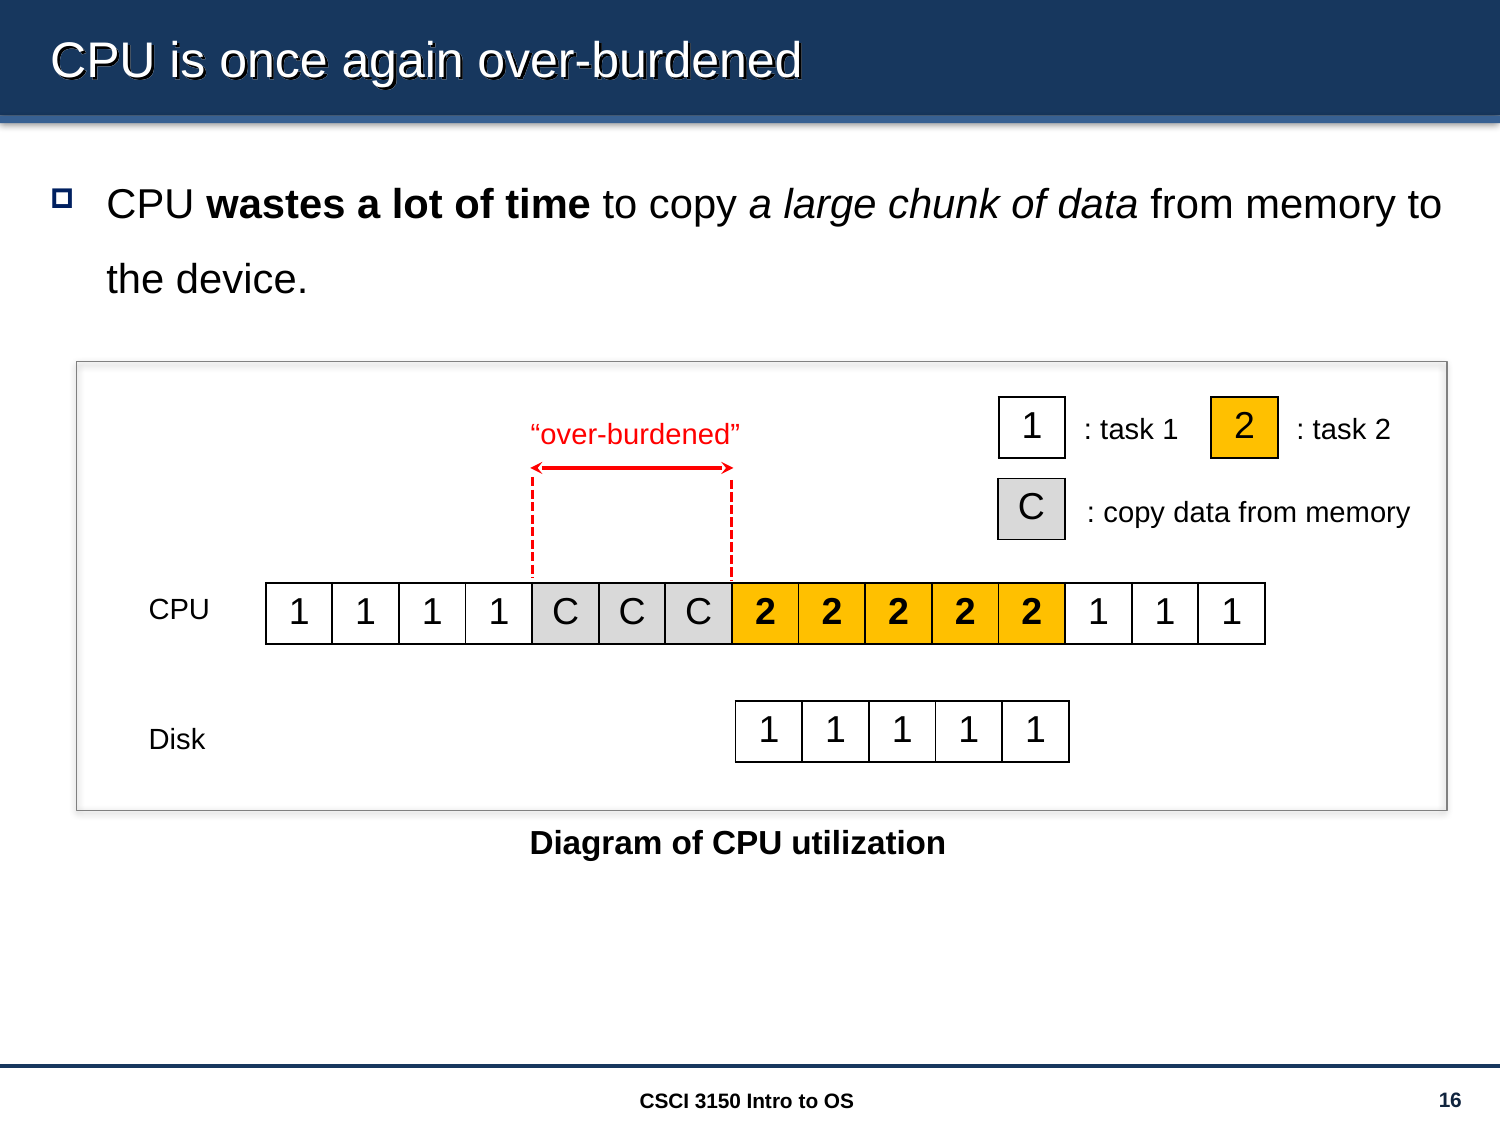

# CPU is once again over-burdened
CPU wastes a lot of time to copy a large chunk of data from memory to the device.

| 1 |
| --- |
| 2 |
| --- |
: task 1
: task 2
“over-burdened”
| C |
| --- |
: copy data from memory
CPU
| 1 | 1 | 1 | 1 | C | C | C | 2 | 2 | 2 | 2 | 2 | 1 | 1 | 1 |
| --- | --- | --- | --- | --- | --- | --- | --- | --- | --- | --- | --- | --- | --- | --- |
| 1 | 1 | 1 | 1 | 1 |
| --- | --- | --- | --- | --- |
Disk
Diagram of CPU utilization
CSCI 3150 Intro to OS
16